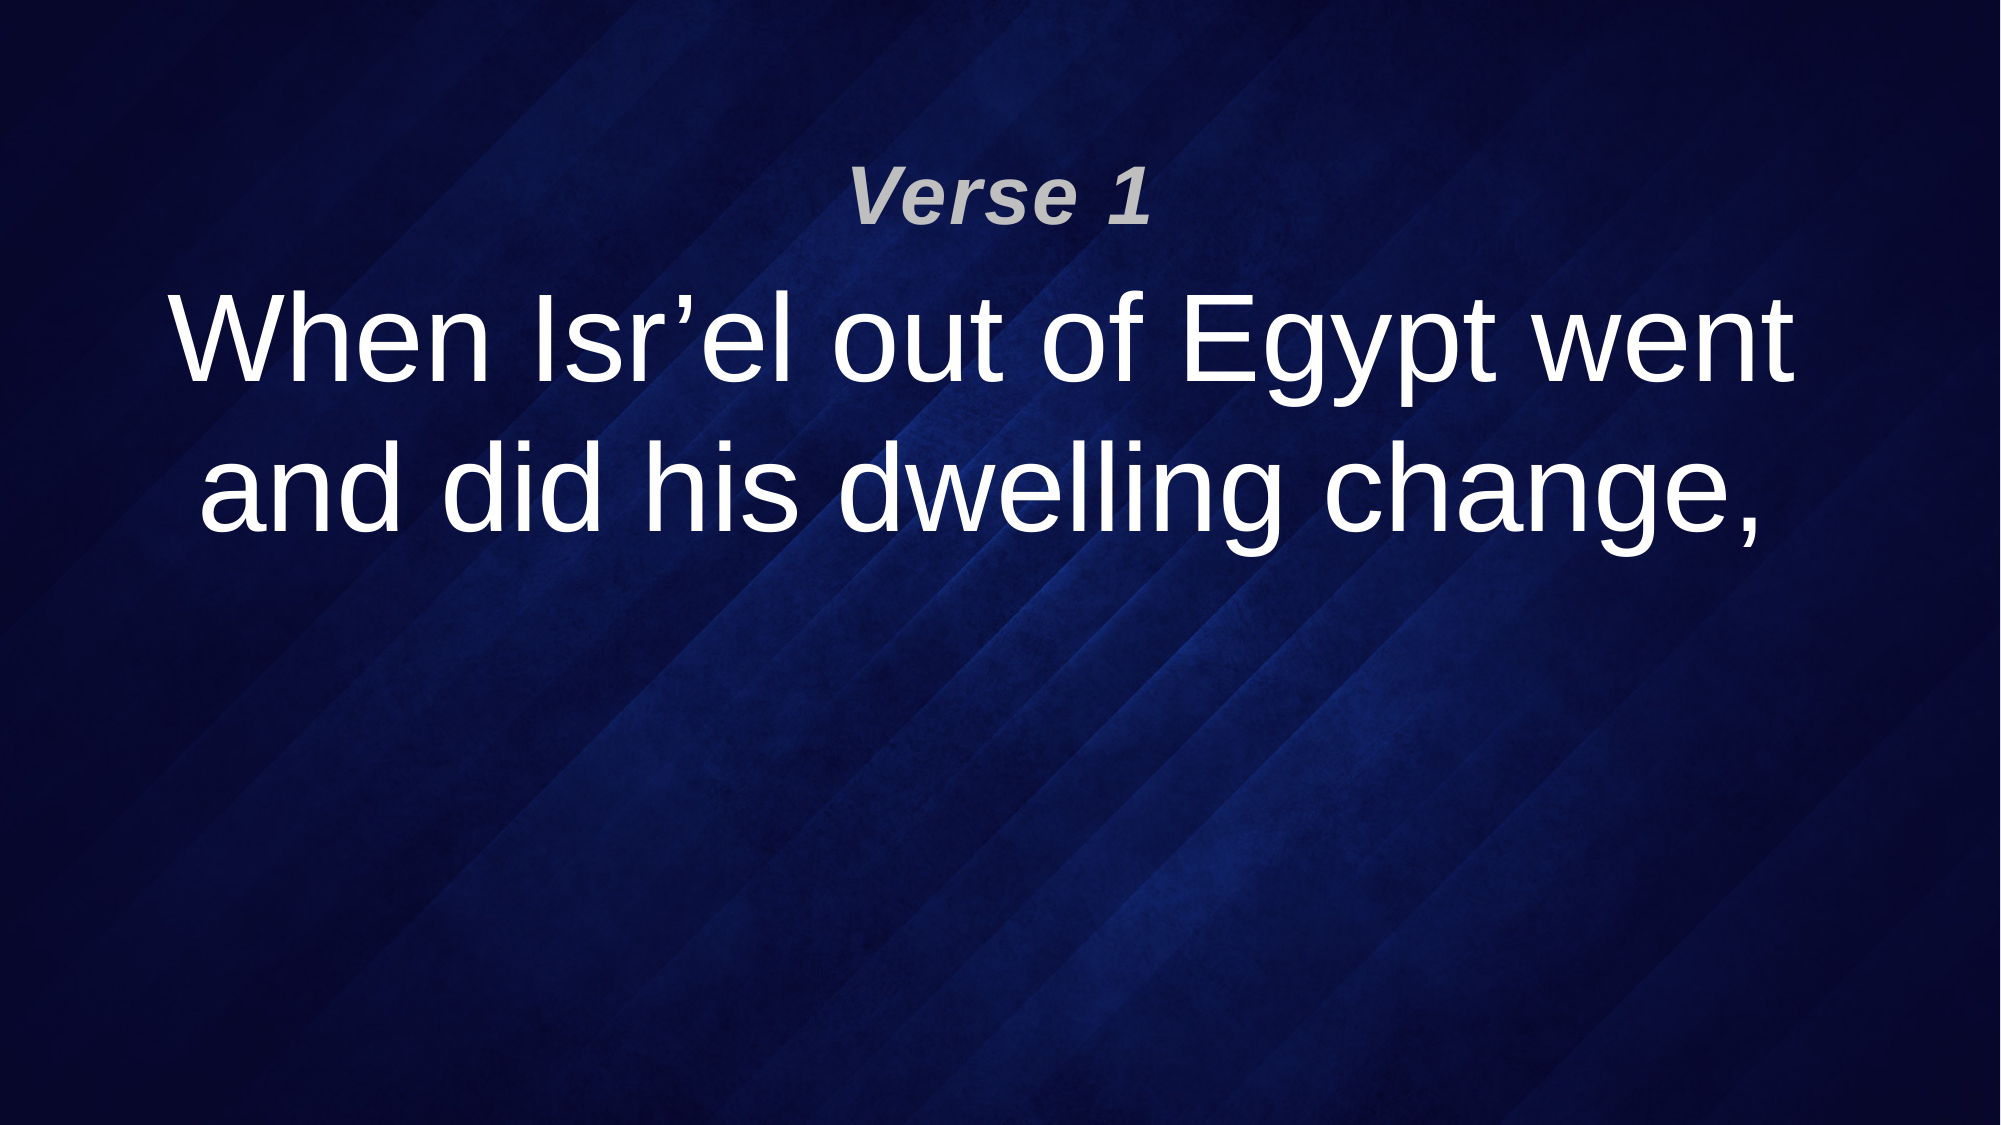

Verse 1
# When Isr’el out of Egypt went and did his dwelling change,